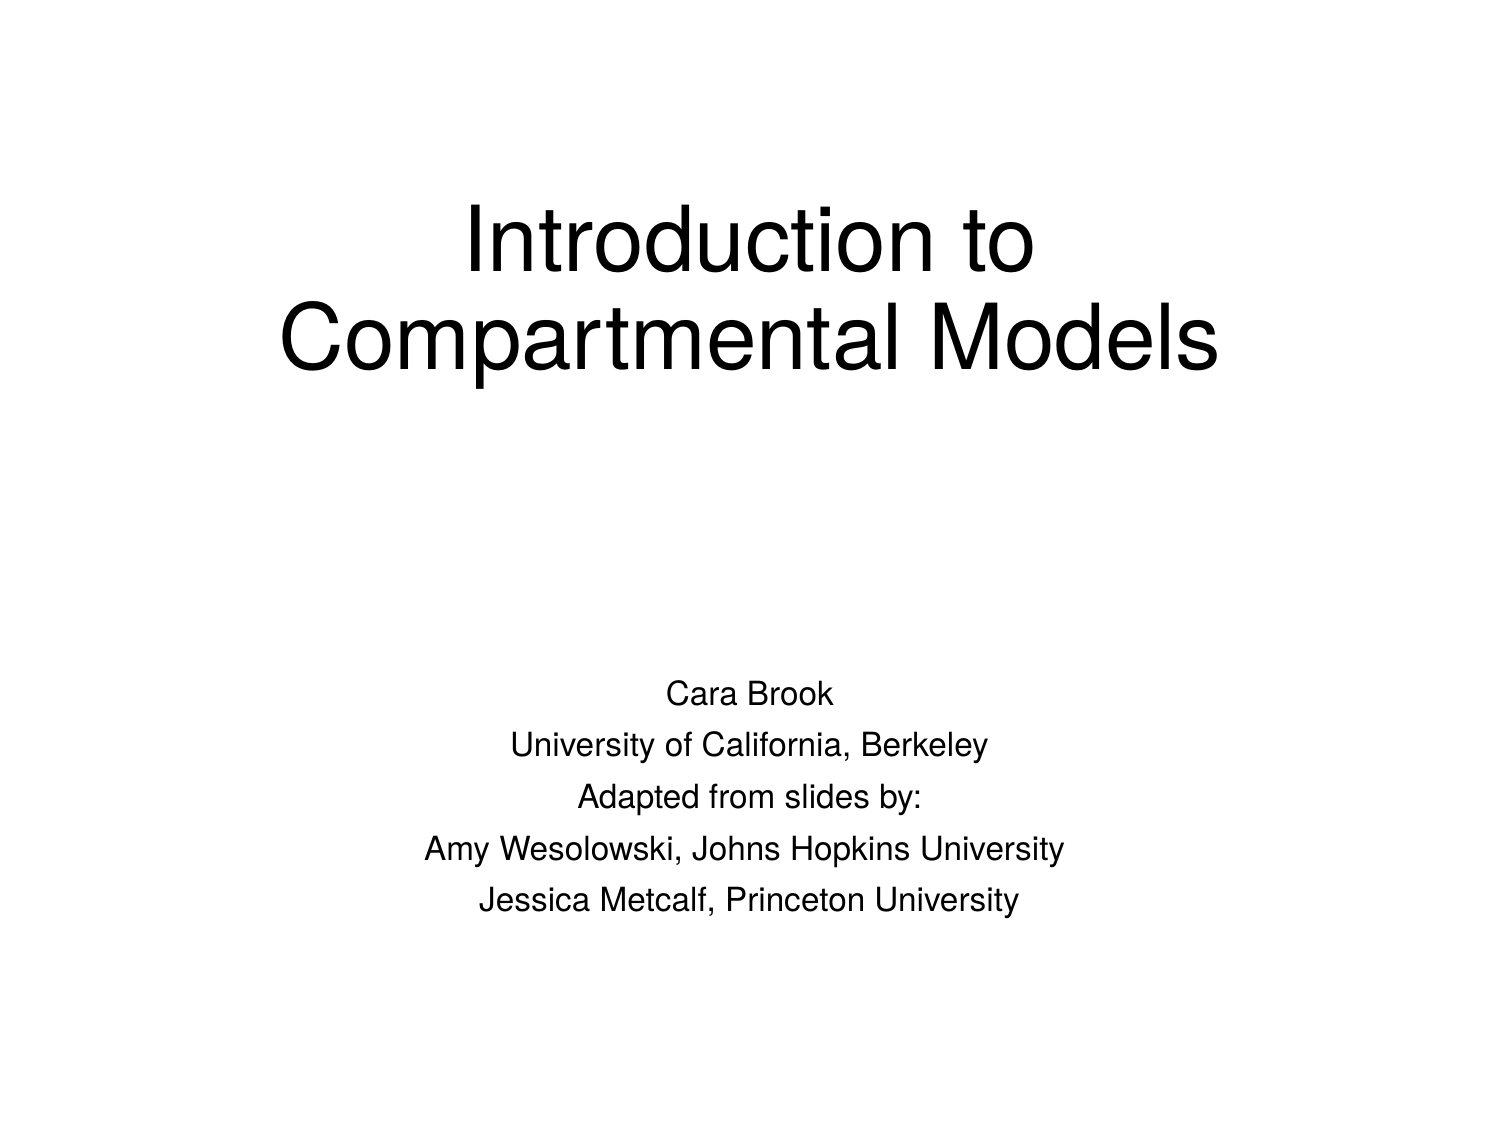

# Introduction to Compartmental Models
Cara Brook
University of California, Berkeley
Adapted from slides by:
Amy Wesolowski, Johns Hopkins University
Jessica Metcalf, Princeton University